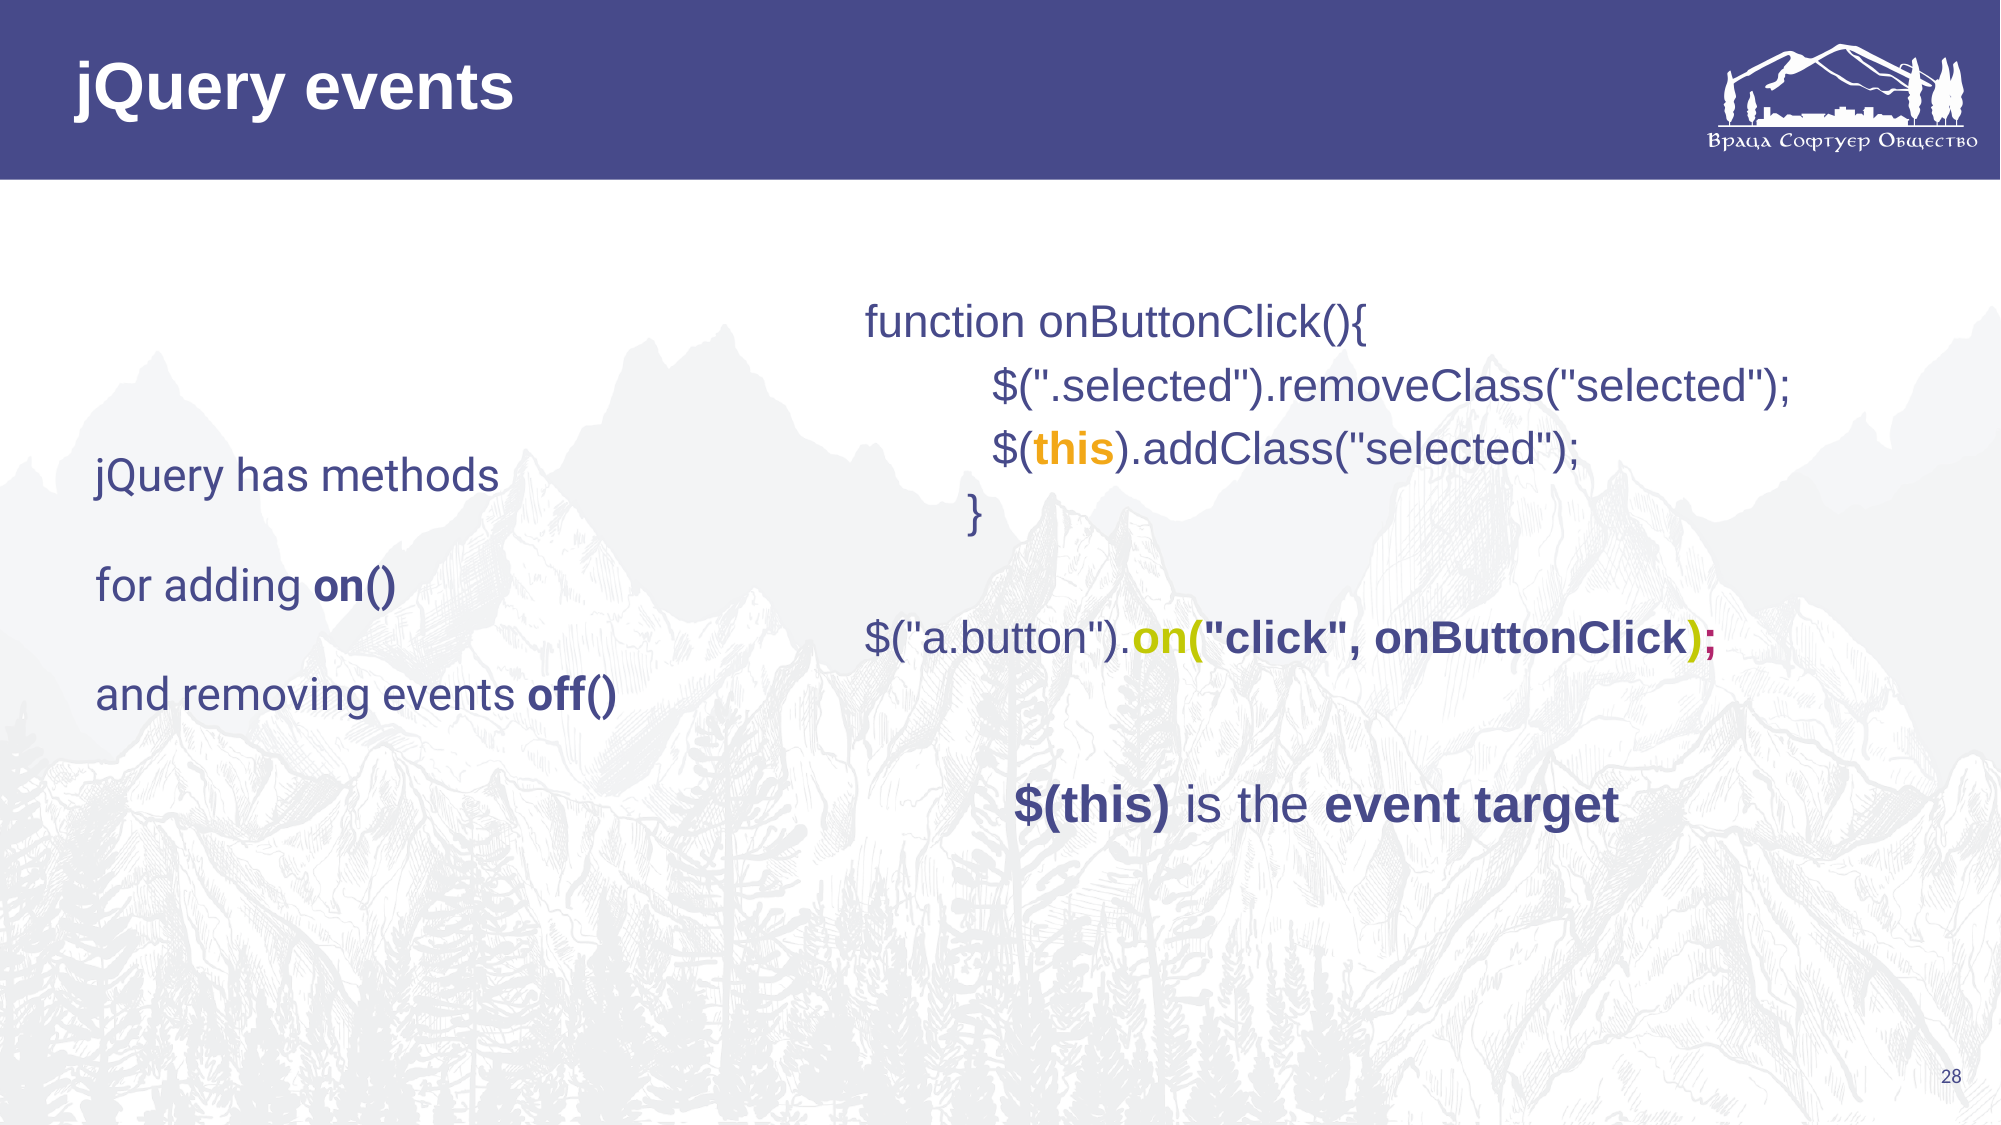

jQuery events
function onButtonClick(){
          $(".selected").removeClass("selected");
          $(this).addClass("selected");
        }

$("a.button").on("click", onButtonClick);

$(this) is the event target
jQuery has methods

for adding on()

and removing events off()

28